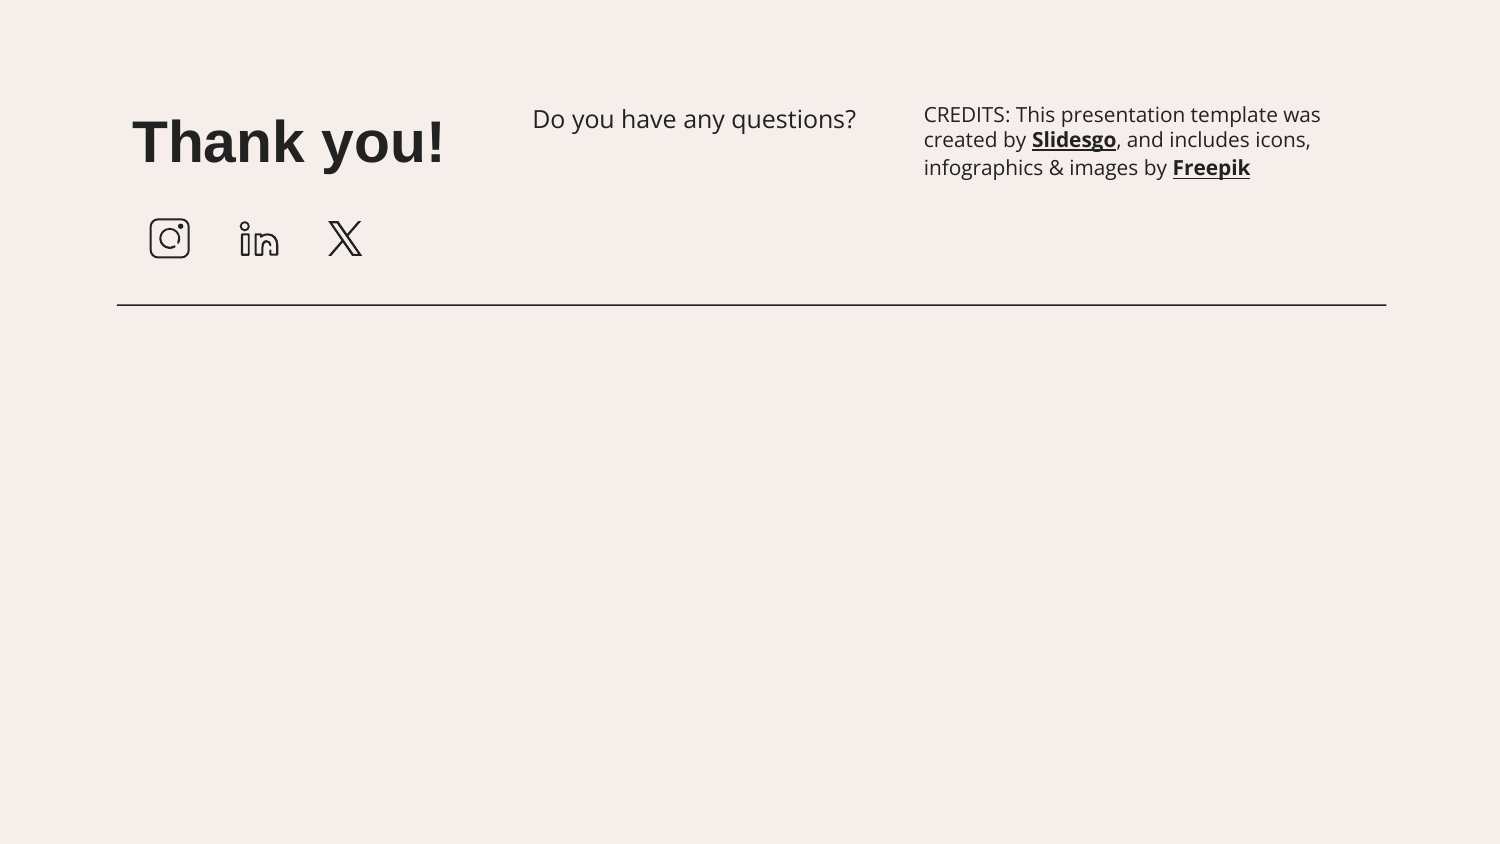

# Thank you!
Do you have any questions?

youremail@email.com